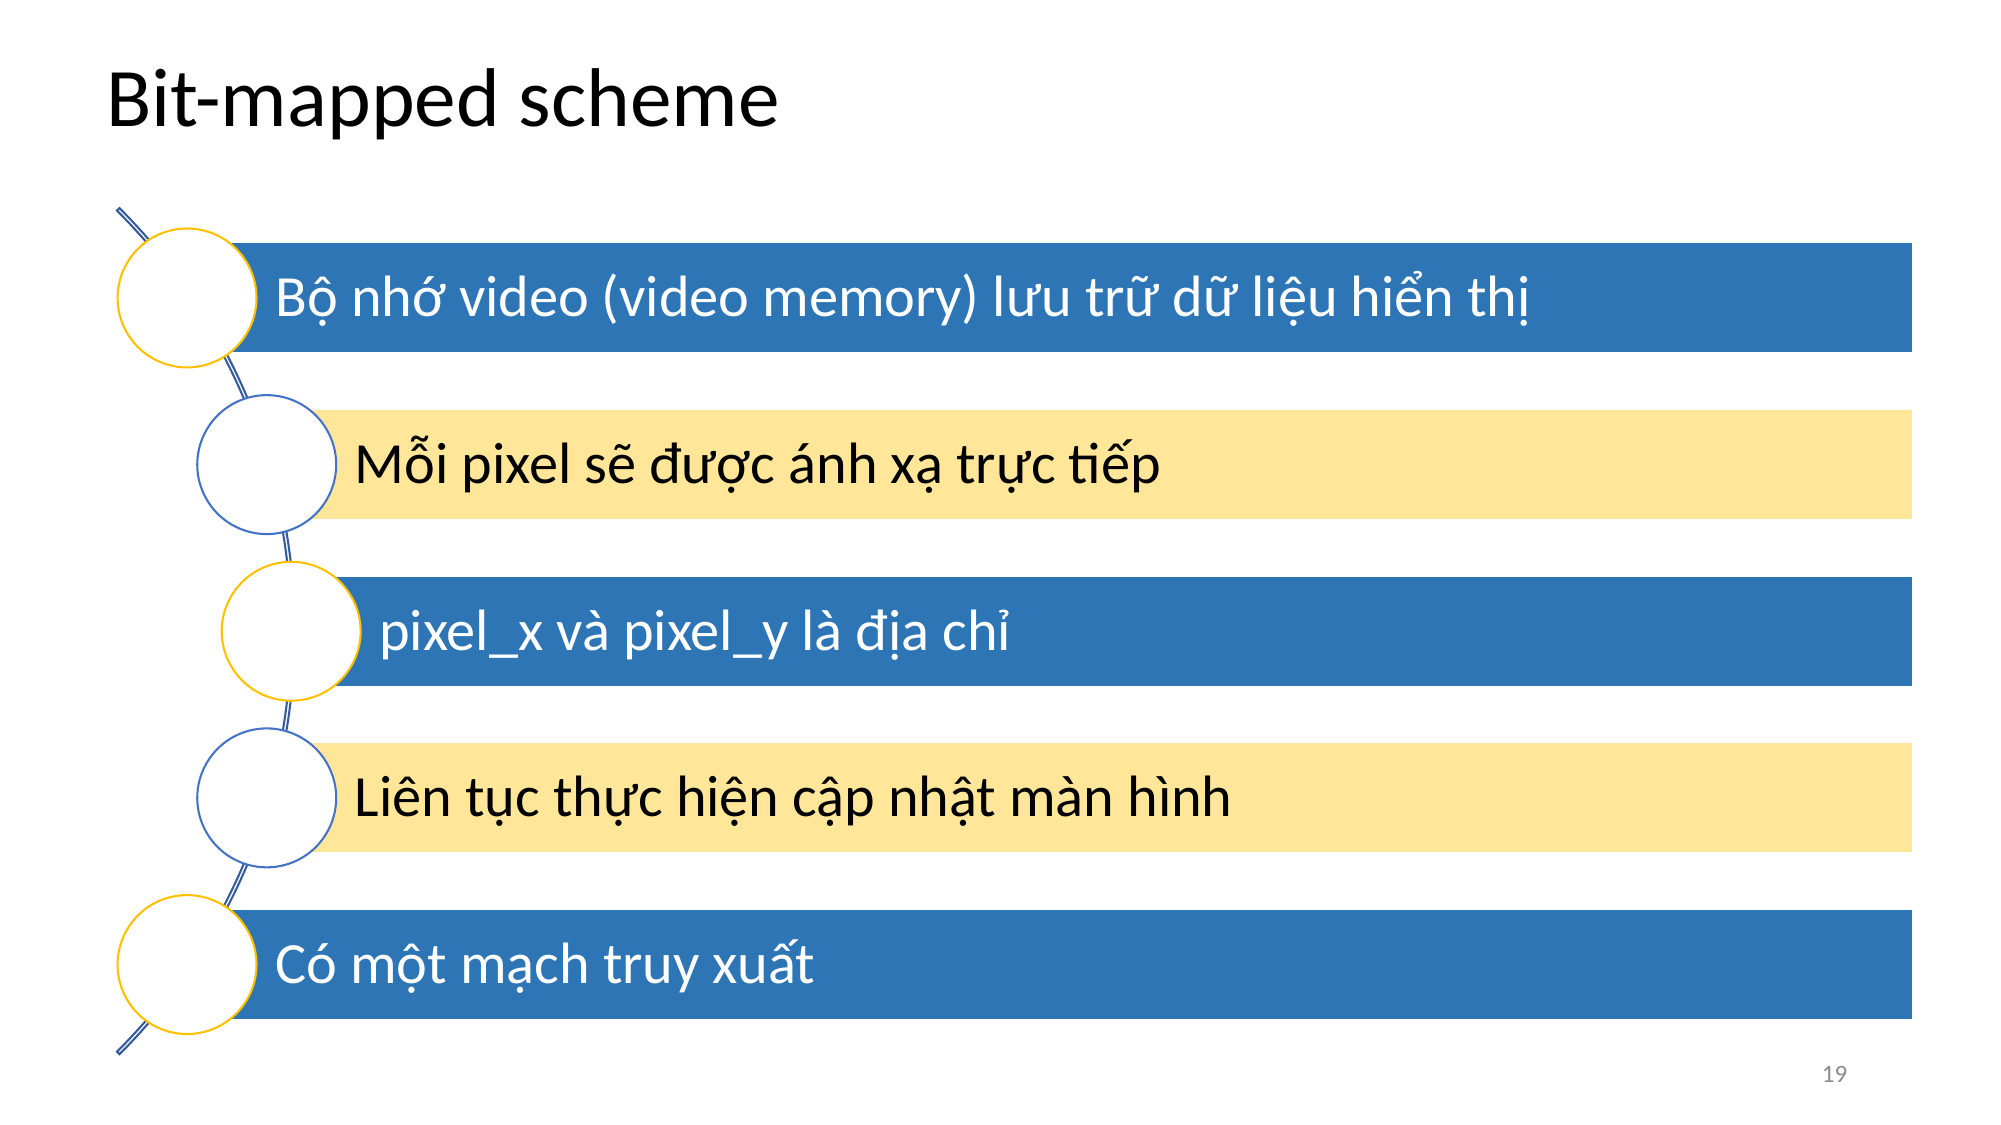

Bit-mapped scheme
Bộ nhớ video (video memory) lưu trữ dữ liệu hiển thị
Mỗi pixel sẽ được ánh xạ trực tiếp
pixel_x và pixel_y là địa chỉ
Liên tục thực hiện cập nhật màn hình
Có một mạch truy xuất
19